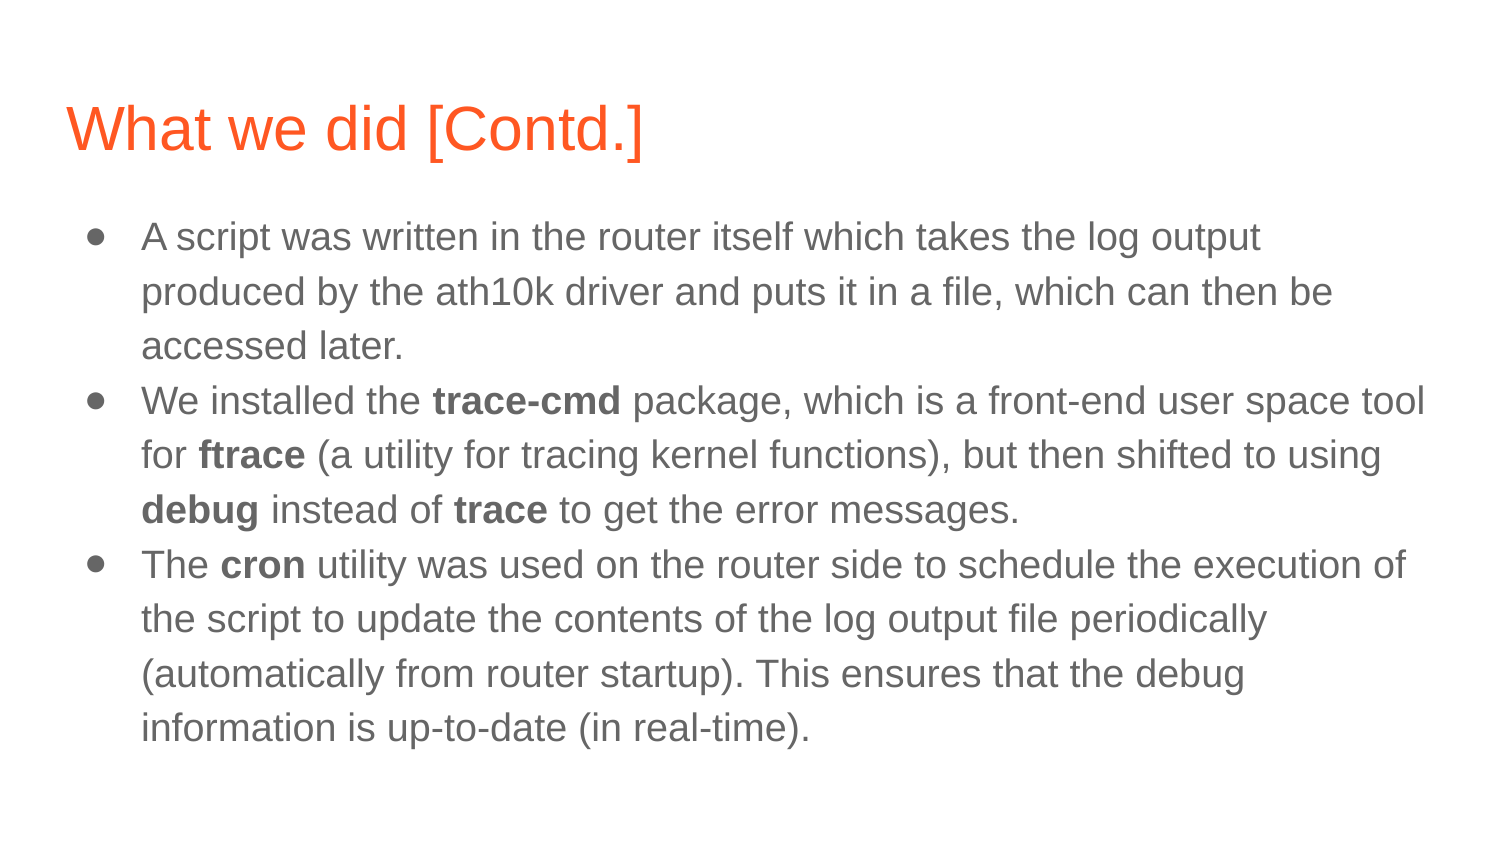

# What we did [Contd.]
A script was written in the router itself which takes the log output produced by the ath10k driver and puts it in a file, which can then be accessed later.
We installed the trace-cmd package, which is a front-end user space tool for ftrace (a utility for tracing kernel functions), but then shifted to using debug instead of trace to get the error messages.
The cron utility was used on the router side to schedule the execution of the script to update the contents of the log output file periodically (automatically from router startup). This ensures that the debug information is up-to-date (in real-time).